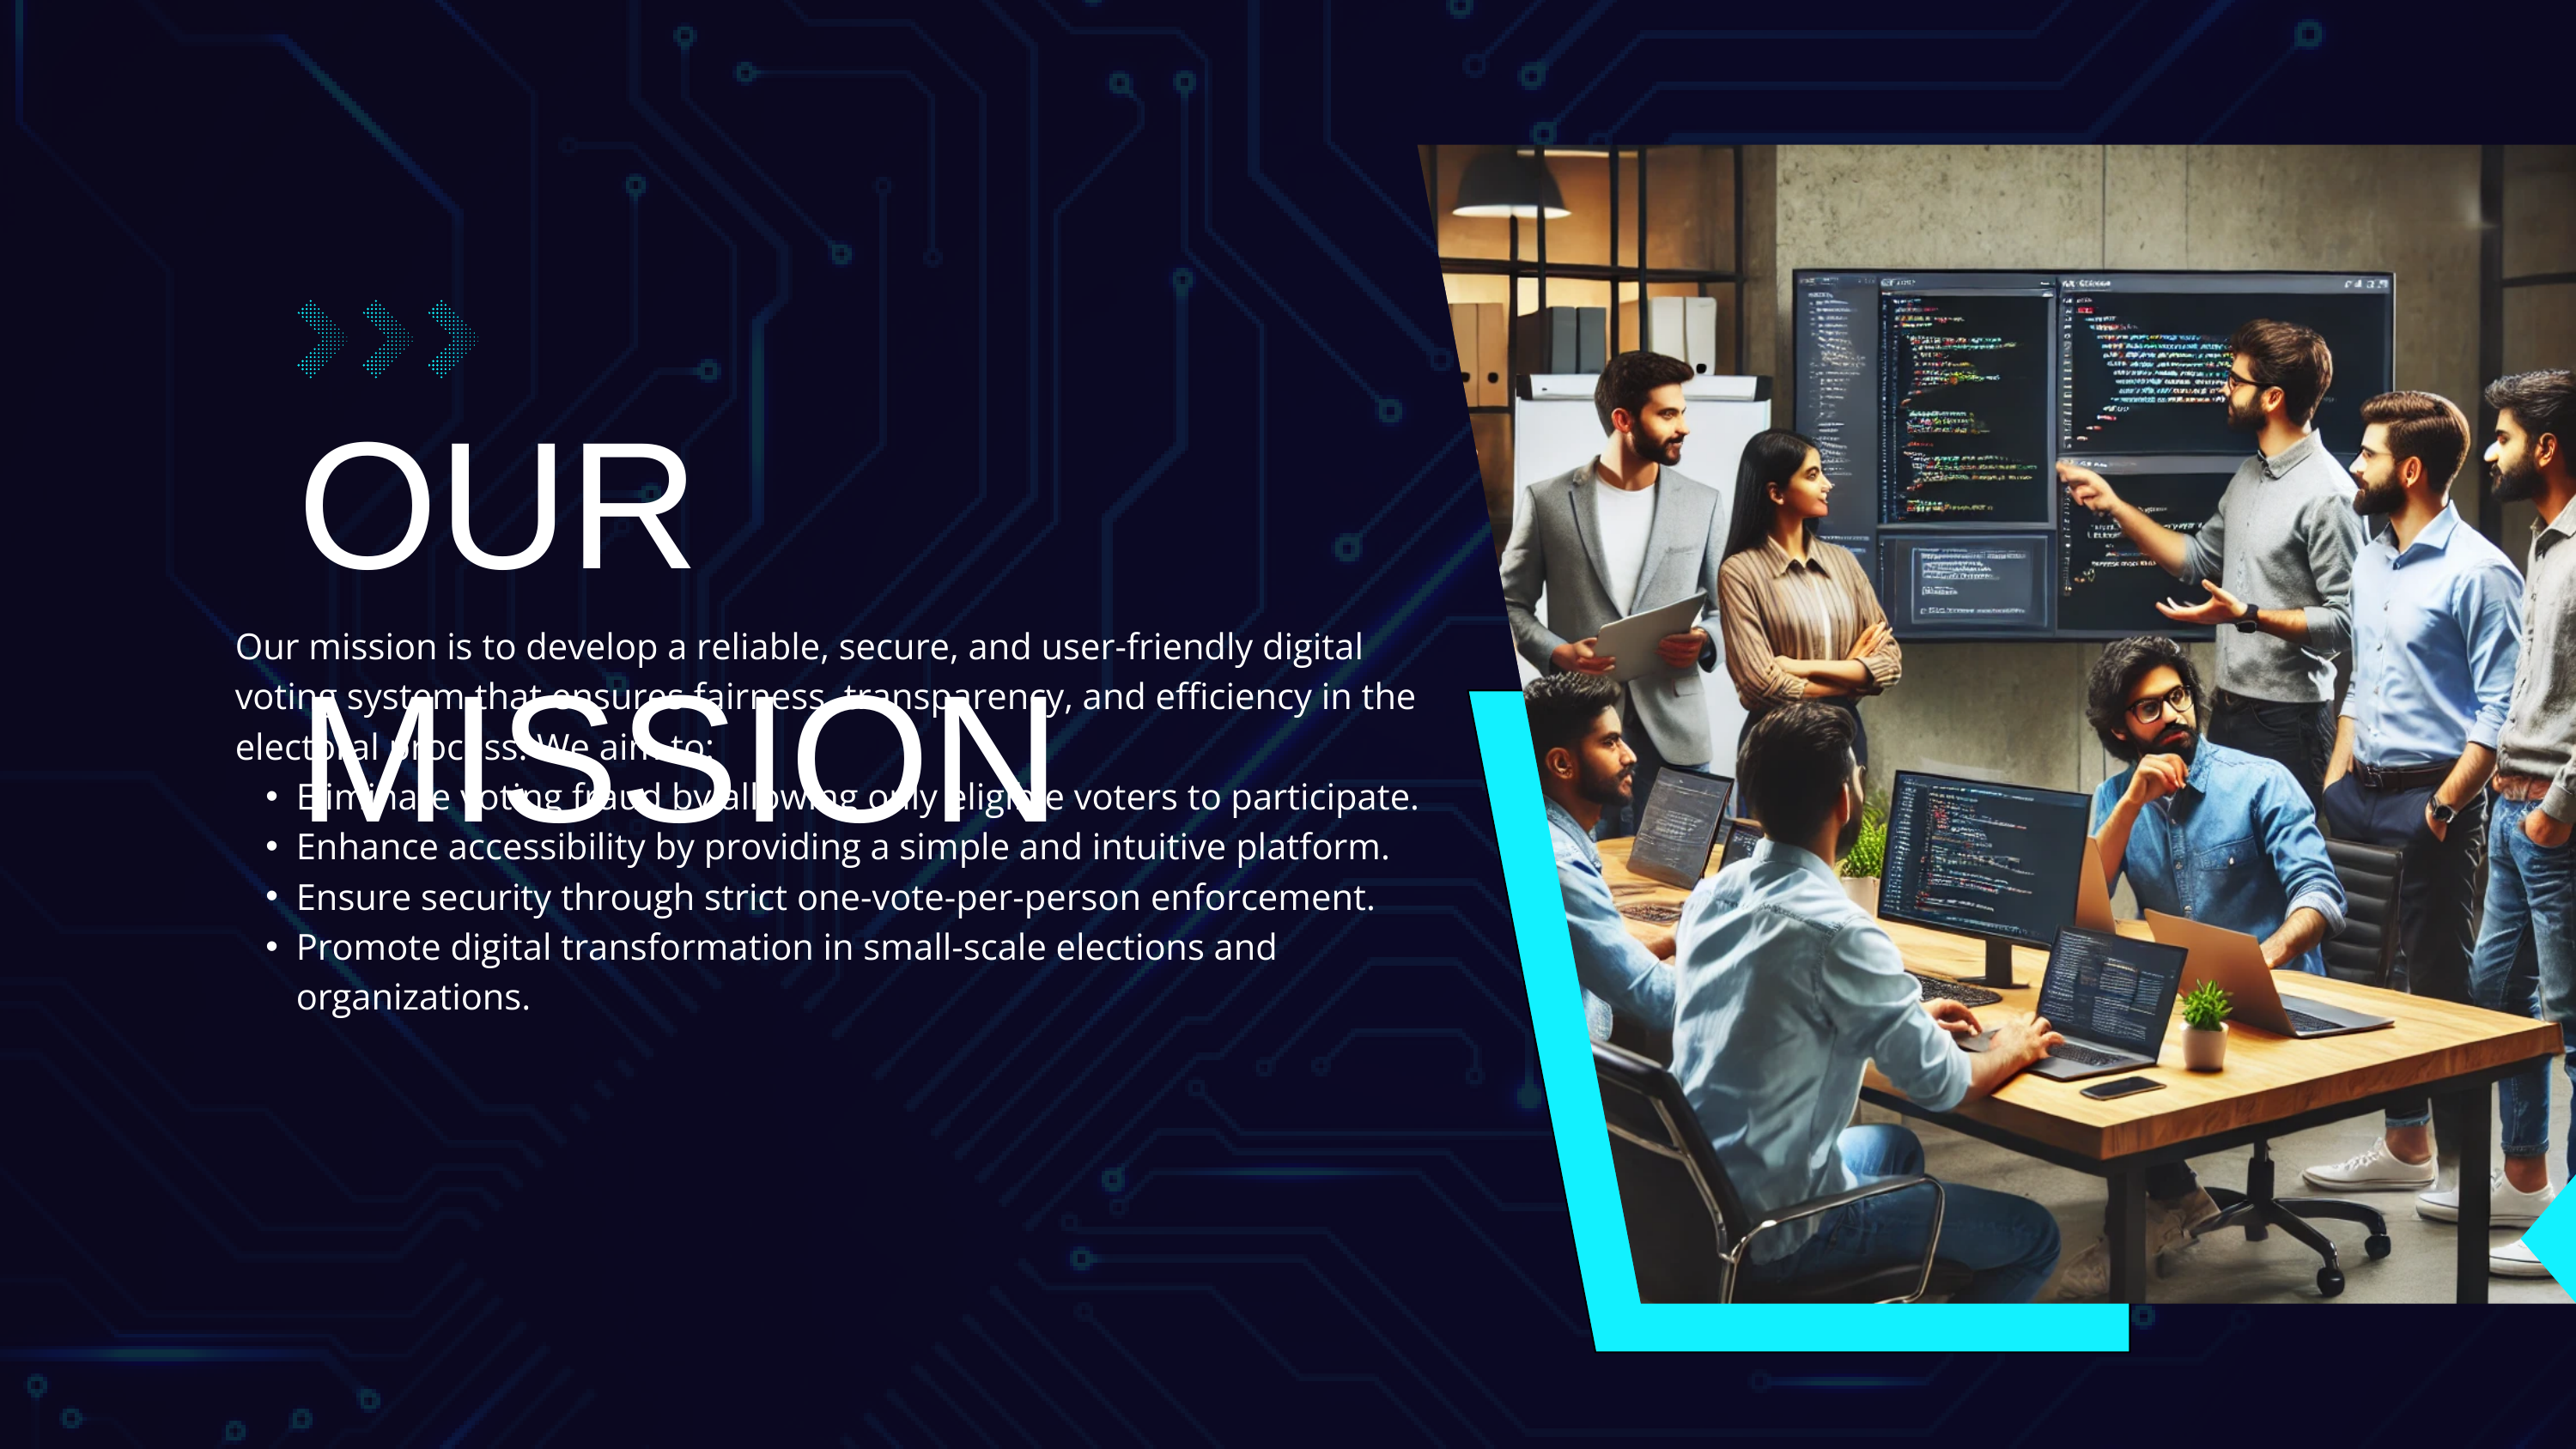

OUR MISSION
Our mission is to develop a reliable, secure, and user-friendly digital voting system that ensures fairness, transparency, and efficiency in the electoral process. We aim to:
Eliminate voting fraud by allowing only eligible voters to participate.
Enhance accessibility by providing a simple and intuitive platform.
Ensure security through strict one-vote-per-person enforcement.
Promote digital transformation in small-scale elections and organizations.